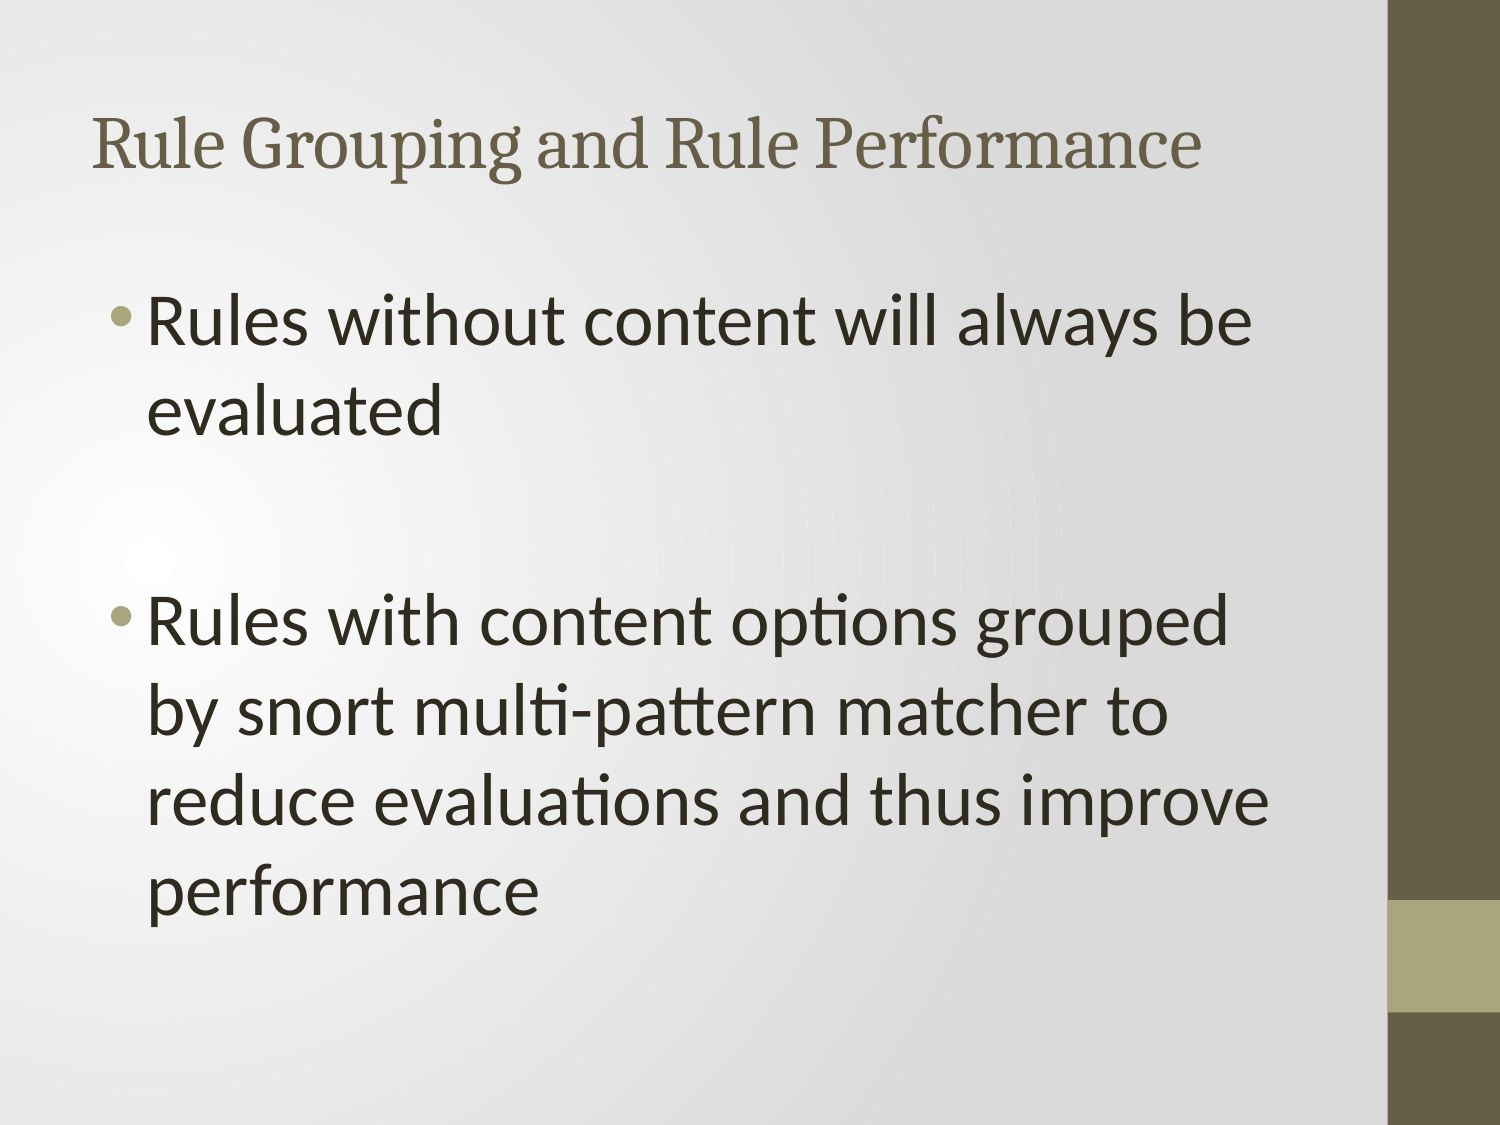

# Rule Grouping and Rule Performance
Rules without content will always be evaluated

Rules with content options grouped by snort multi-pattern matcher to reduce evaluations and thus improve performance